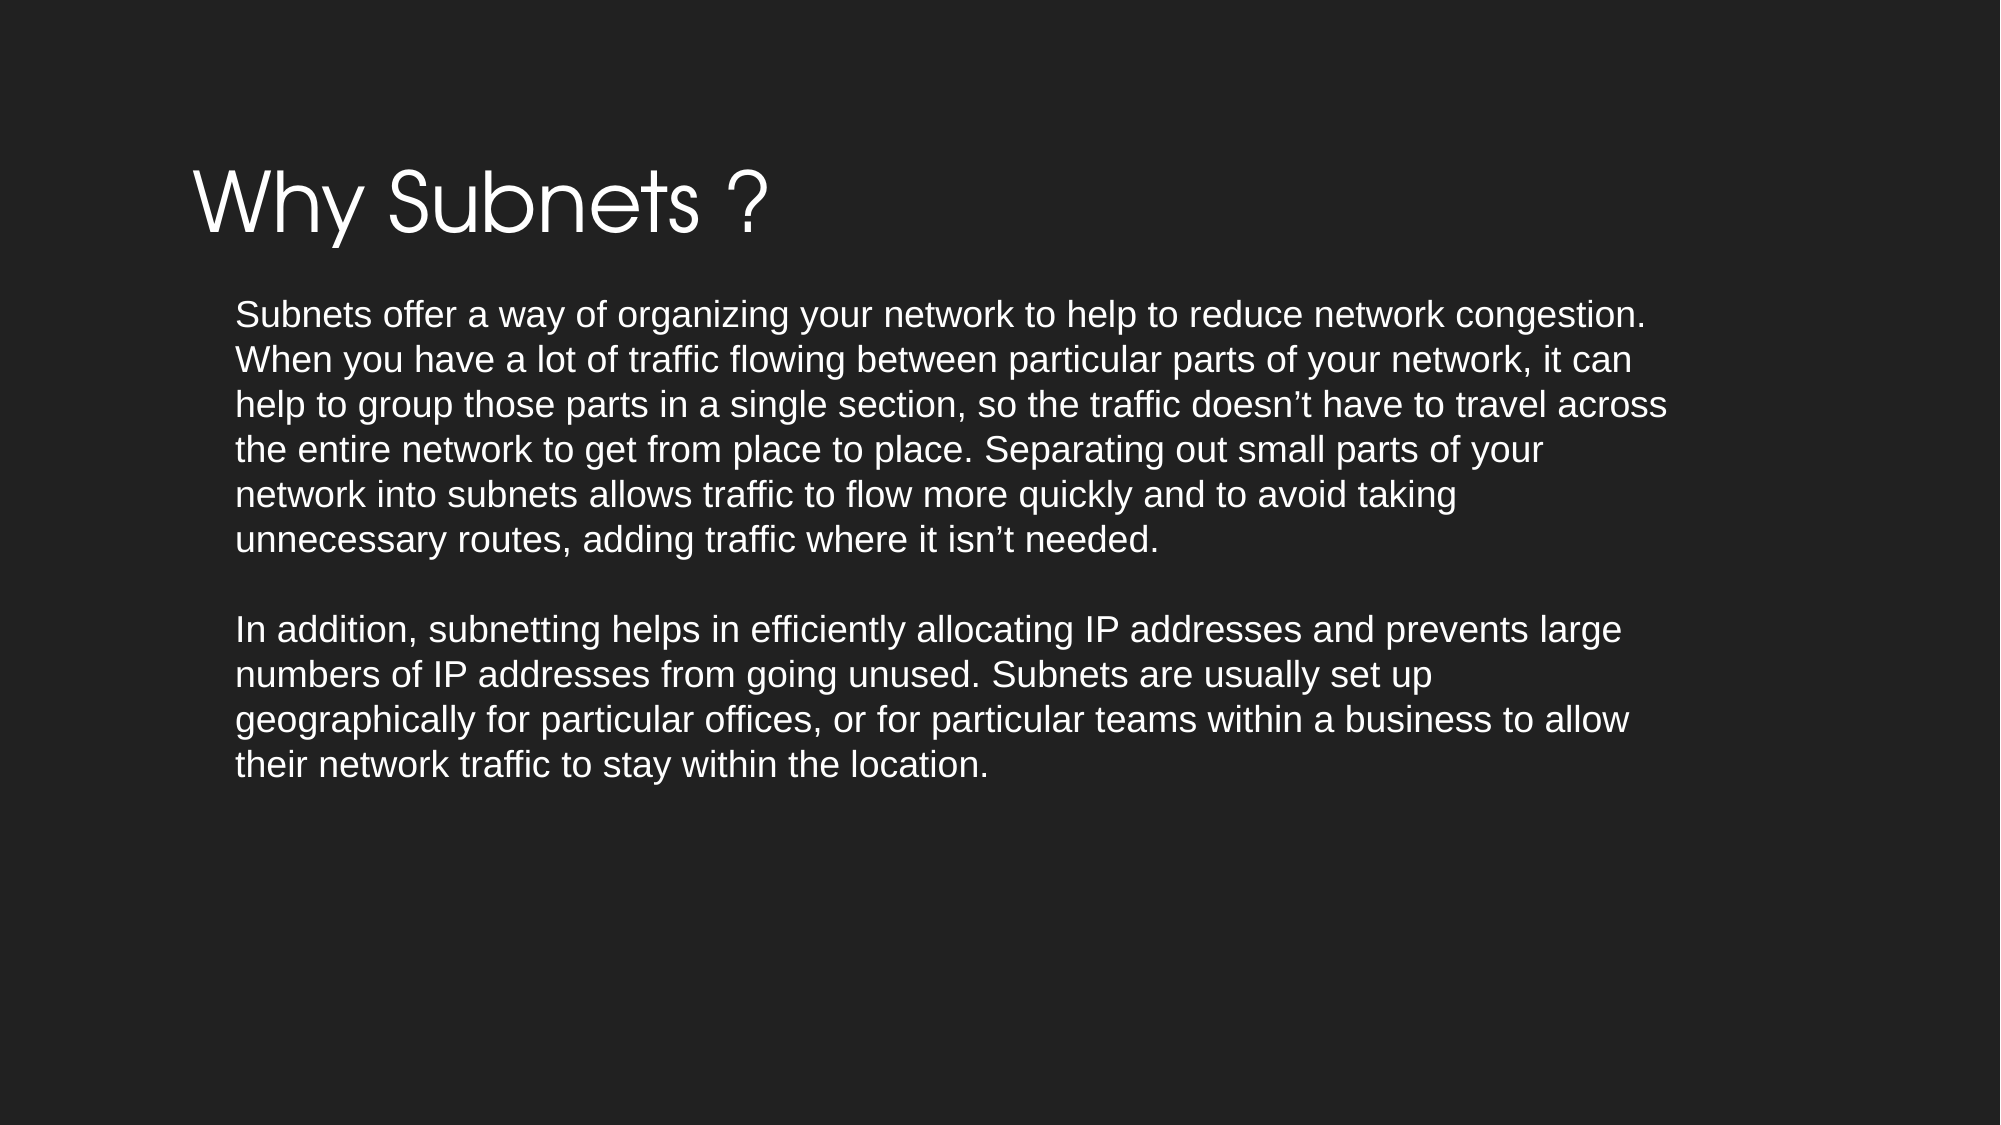

Why Subnets ?
Subnets offer a way of organizing your network to help to reduce network congestion. When you have a lot of traffic flowing between particular parts of your network, it can help to group those parts in a single section, so the traffic doesn’t have to travel across the entire network to get from place to place. Separating out small parts of your network into subnets allows traffic to flow more quickly and to avoid taking unnecessary routes, adding traffic where it isn’t needed.

In addition, subnetting helps in efficiently allocating IP addresses and prevents large numbers of IP addresses from going unused. Subnets are usually set up geographically for particular offices, or for particular teams within a business to allow their network traffic to stay within the location.